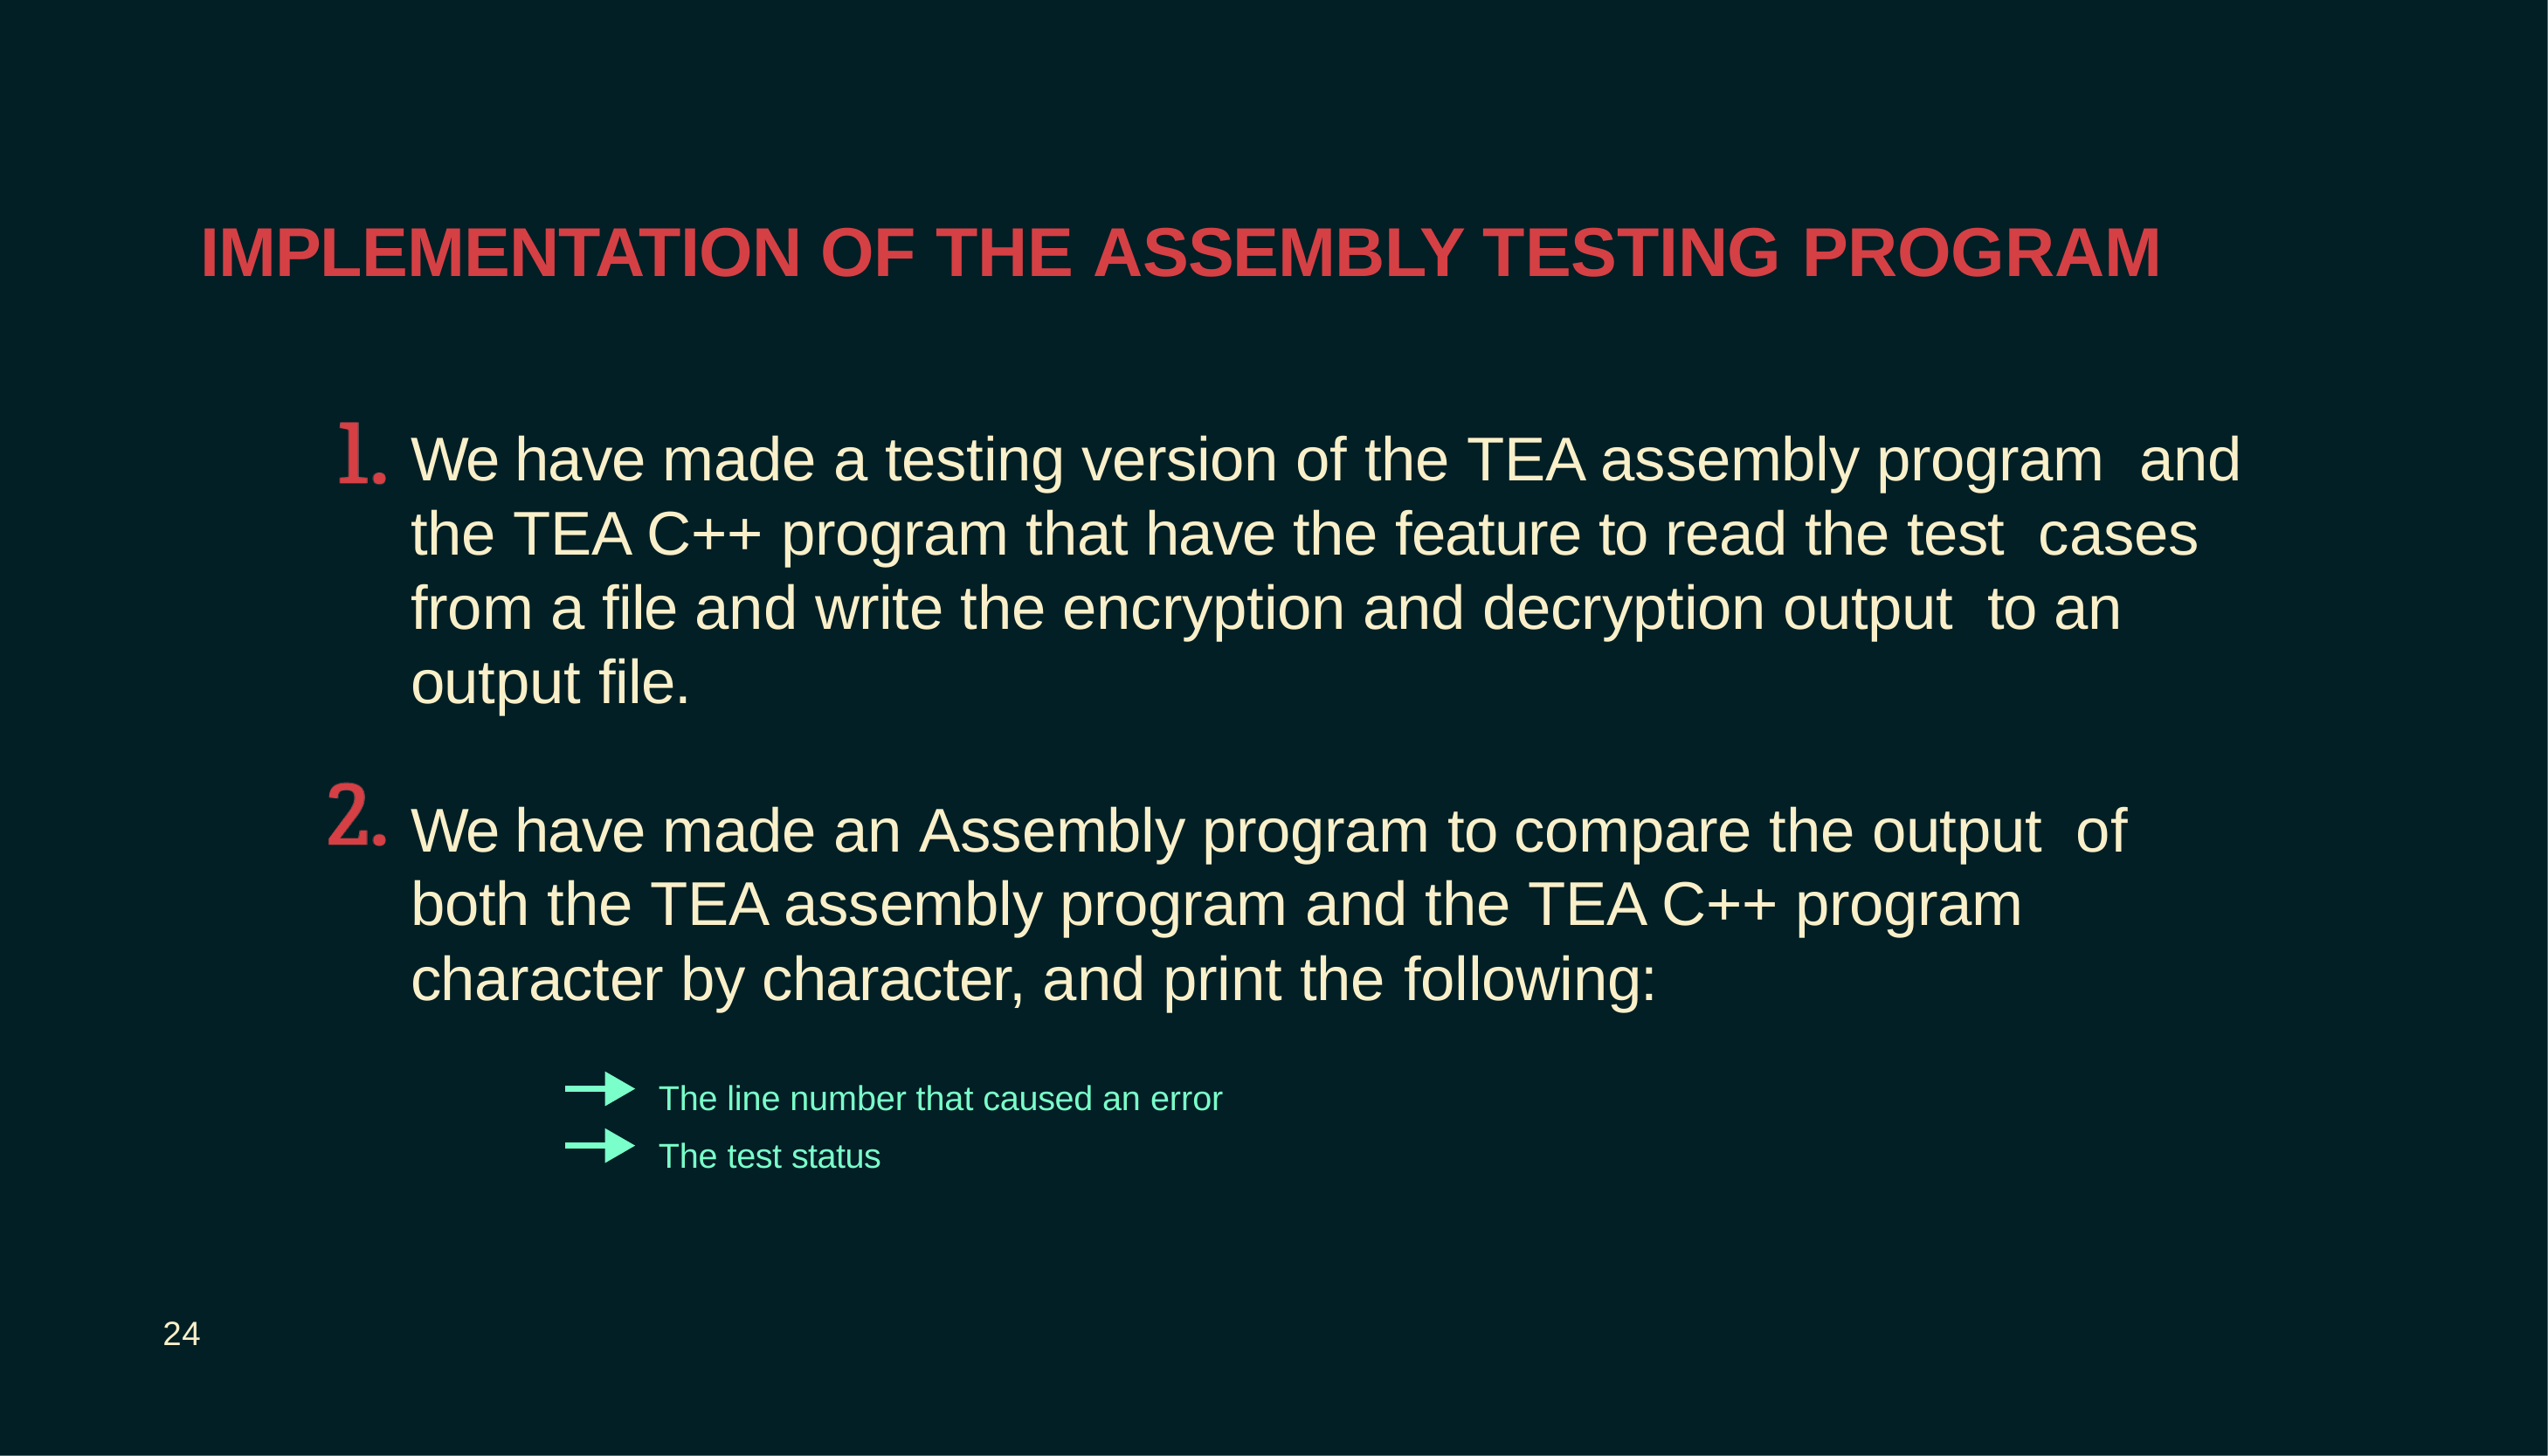

# IMPLEMENTATION OF THE ASSEMBLY TESTING PROGRAM

We have made a testing version of the TEA assembly program  and the TEA C++ program that have the feature to read the test  cases from a file and write the encryption and decryption output  to an output file.
We have made an Assembly program to compare the output  of both the TEA assembly program and the TEA C++ program  character by character, and print the following:
The line number that caused an error  The test status

24